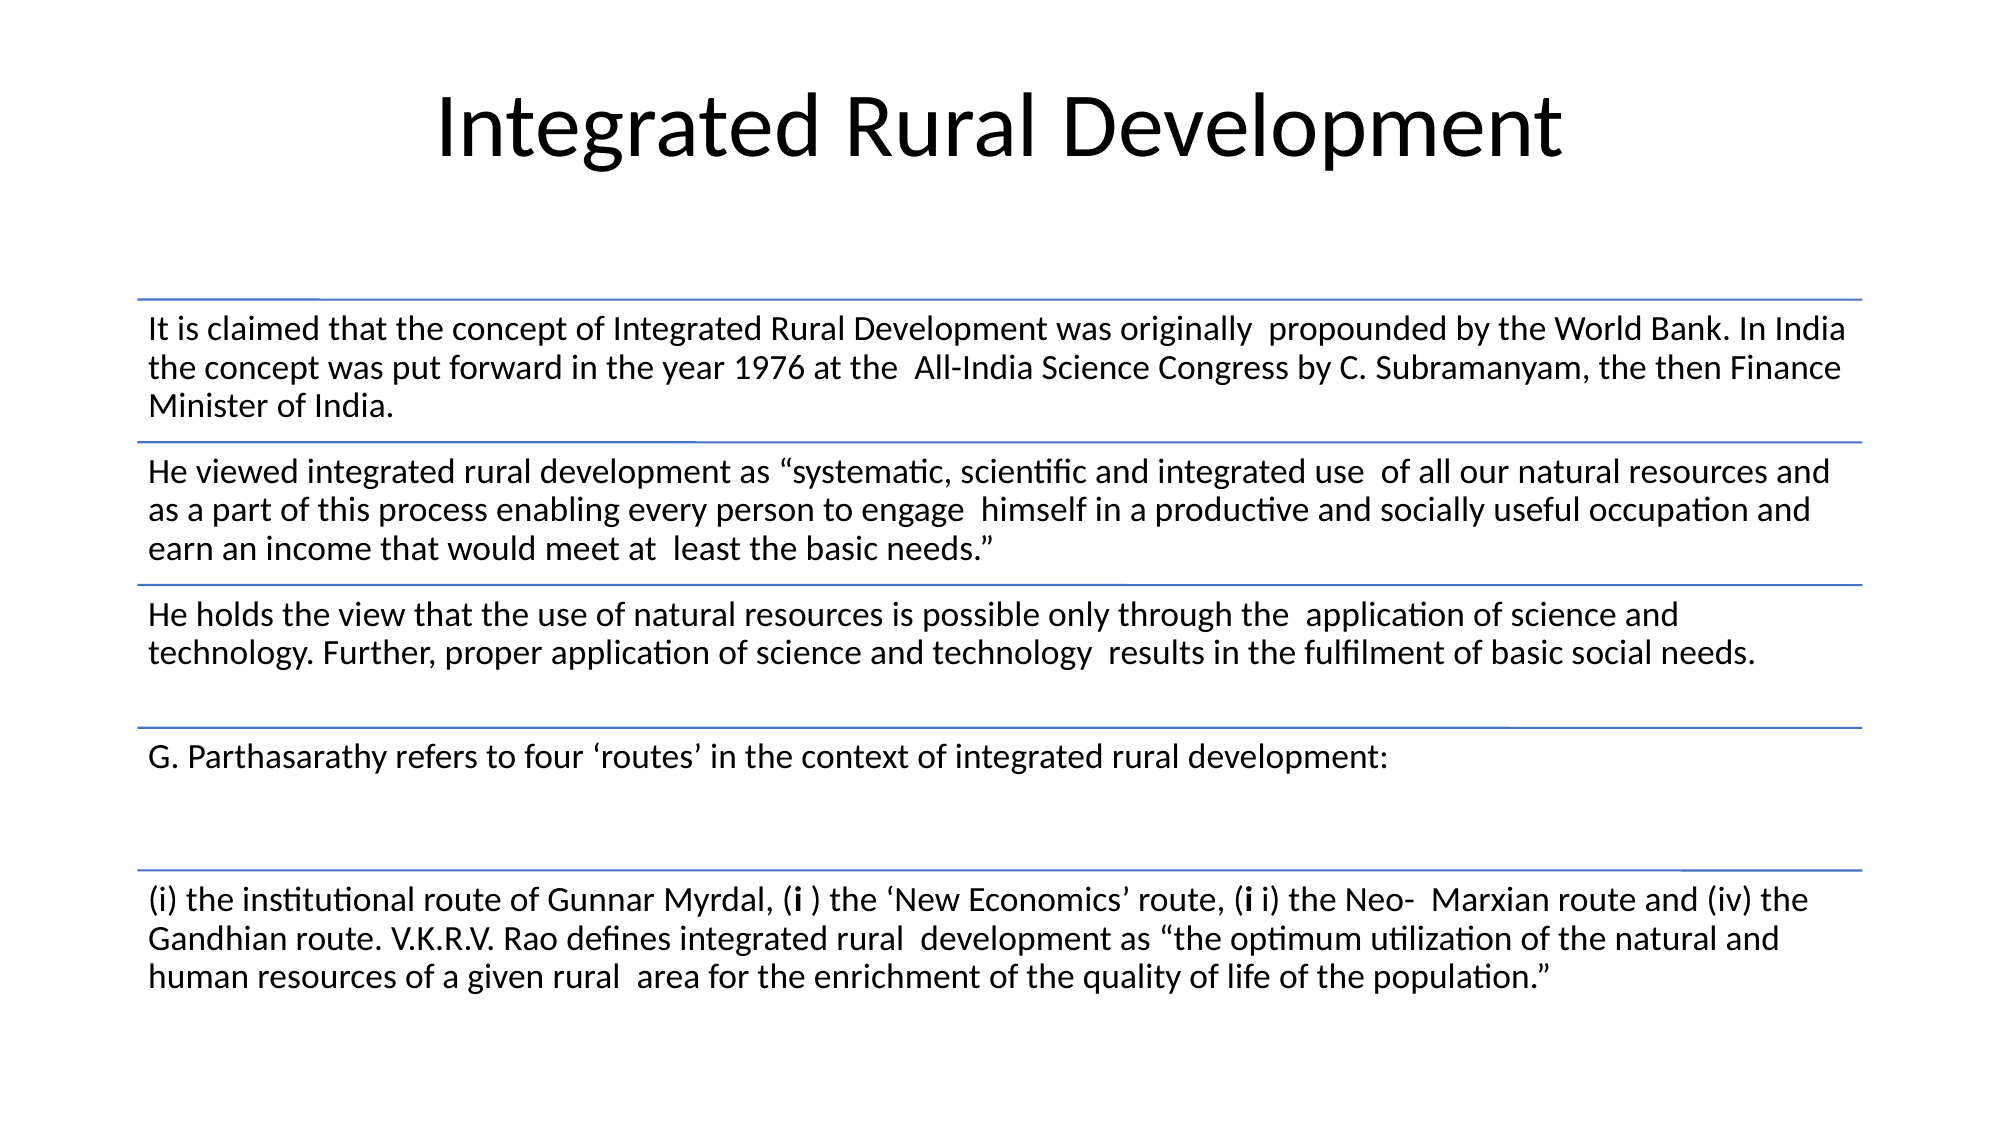

# Integrated Rural Development
It is claimed that the concept of Integrated Rural Development was originally  propounded by the World Bank. In India the concept was put forward in the year 1976 at the  All-India Science Congress by C. Subramanyam, the then Finance Minister of India.
He viewed integrated rural development as “systematic, scientific and integrated use  of all our natural resources and as a part of this process enabling every person to engage  himself in a productive and socially useful occupation and earn an income that would meet at  least the basic needs.”
He holds the view that the use of natural resources is possible only through the  application of science and technology. Further, proper application of science and technology  results in the fulfilment of basic social needs.
G. Parthasarathy refers to four ‘routes’ in the context of integrated rural development:
(i) the institutional route of Gunnar Myrdal, (i ) the ‘New Economics’ route, (i i) the Neo-  Marxian route and (iv) the Gandhian route. V.K.R.V. Rao defines integrated rural  development as “the optimum utilization of the natural and human resources of a given rural  area for the enrichment of the quality of life of the population.”